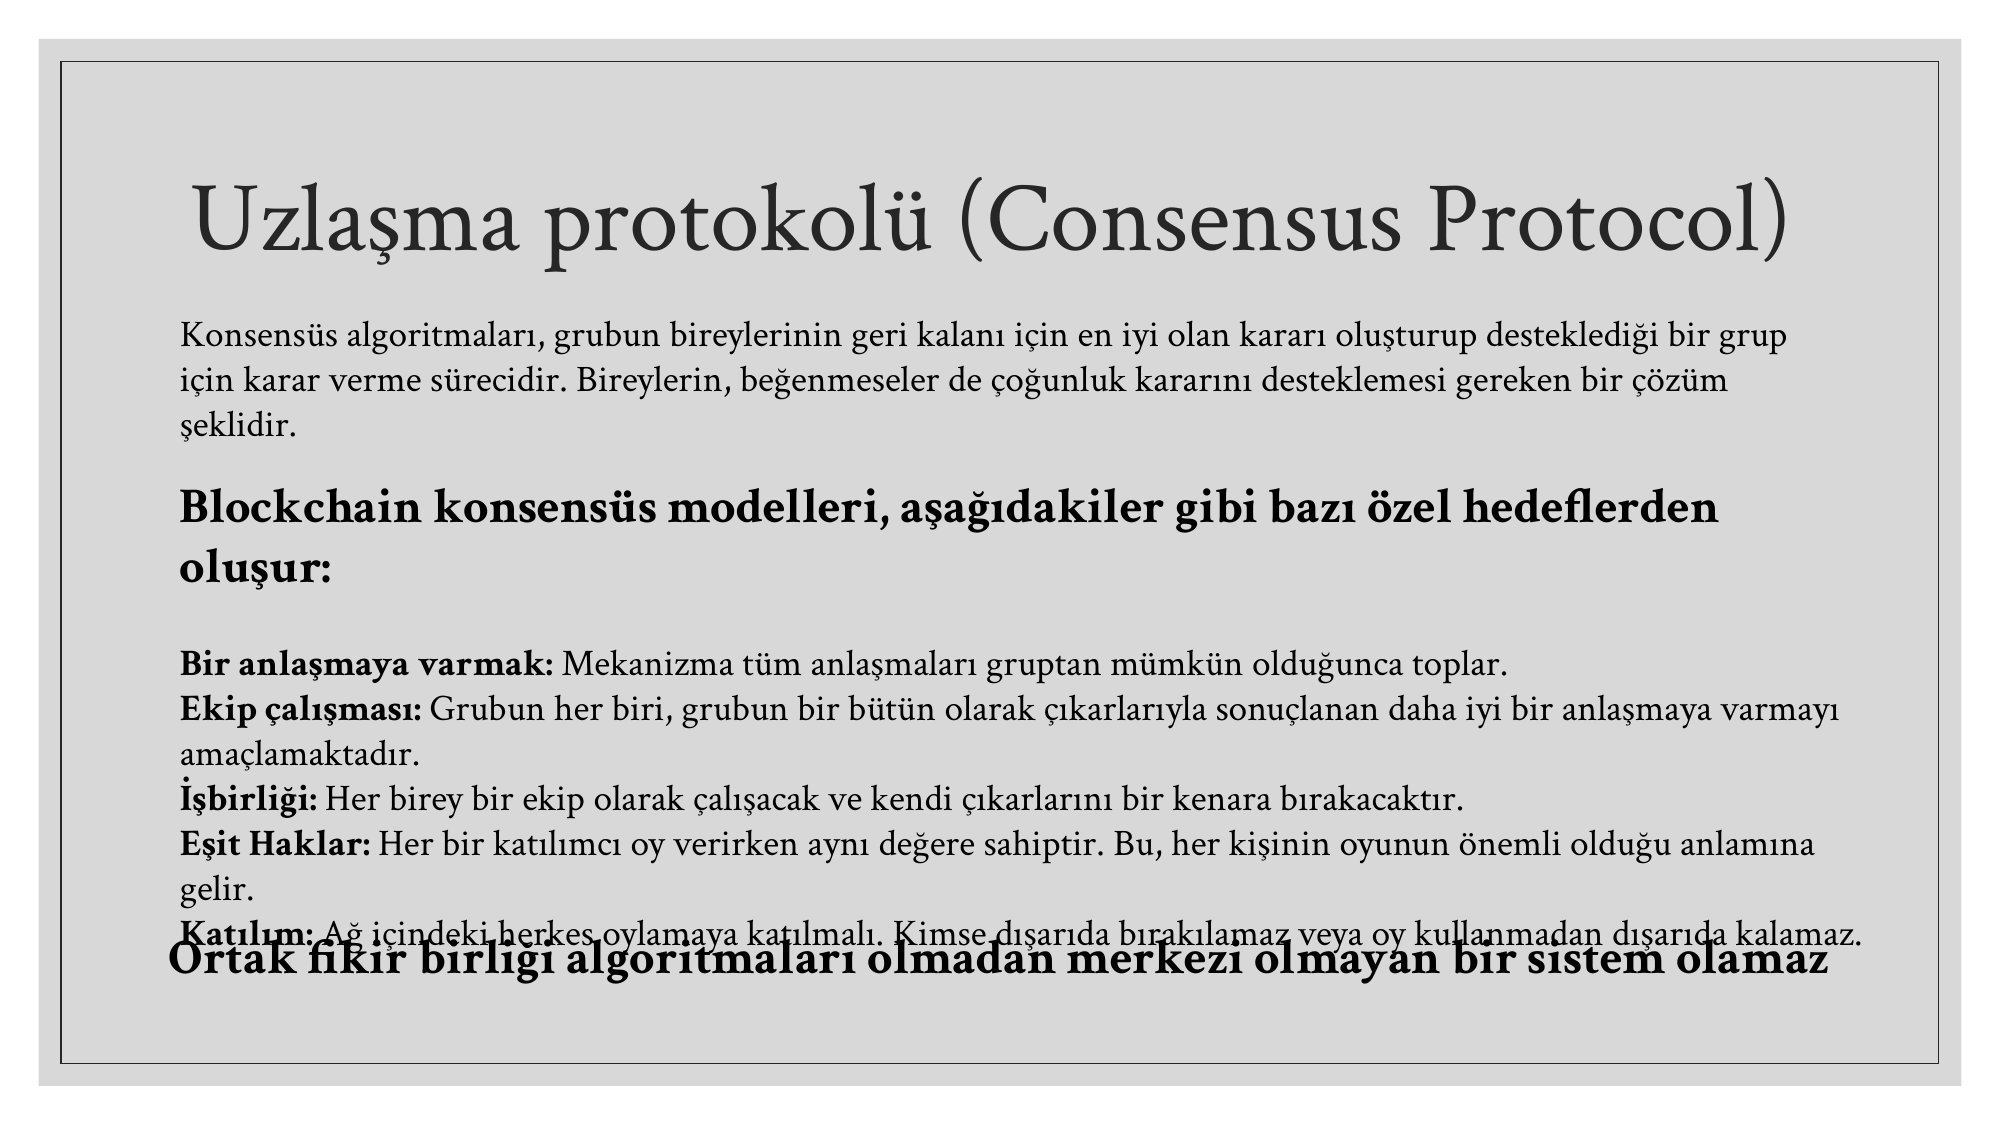

# Uzlaşma protokolü (Consensus Protocol)
Konsensüs algoritmaları, grubun bireylerinin geri kalanı için en iyi olan kararı oluşturup desteklediği bir grup için karar verme sürecidir. Bireylerin, beğenmeseler de çoğunluk kararını desteklemesi gereken bir çözüm şeklidir.
Blockchain konsensüs modelleri, aşağıdakiler gibi bazı özel hedeflerden oluşur:

Bir anlaşmaya varmak: Mekanizma tüm anlaşmaları gruptan mümkün olduğunca toplar.
Ekip çalışması: Grubun her biri, grubun bir bütün olarak çıkarlarıyla sonuçlanan daha iyi bir anlaşmaya varmayı amaçlamaktadır.
İşbirliği: Her birey bir ekip olarak çalışacak ve kendi çıkarlarını bir kenara bırakacaktır.
Eşit Haklar: Her bir katılımcı oy verirken aynı değere sahiptir. Bu, her kişinin oyunun önemli olduğu anlamına gelir.
Katılım: Ağ içindeki herkes oylamaya katılmalı. Kimse dışarıda bırakılamaz veya oy kullanmadan dışarıda kalamaz.
Ortak fikir birliği algoritmaları olmadan merkezi olmayan bir sistem olamaz